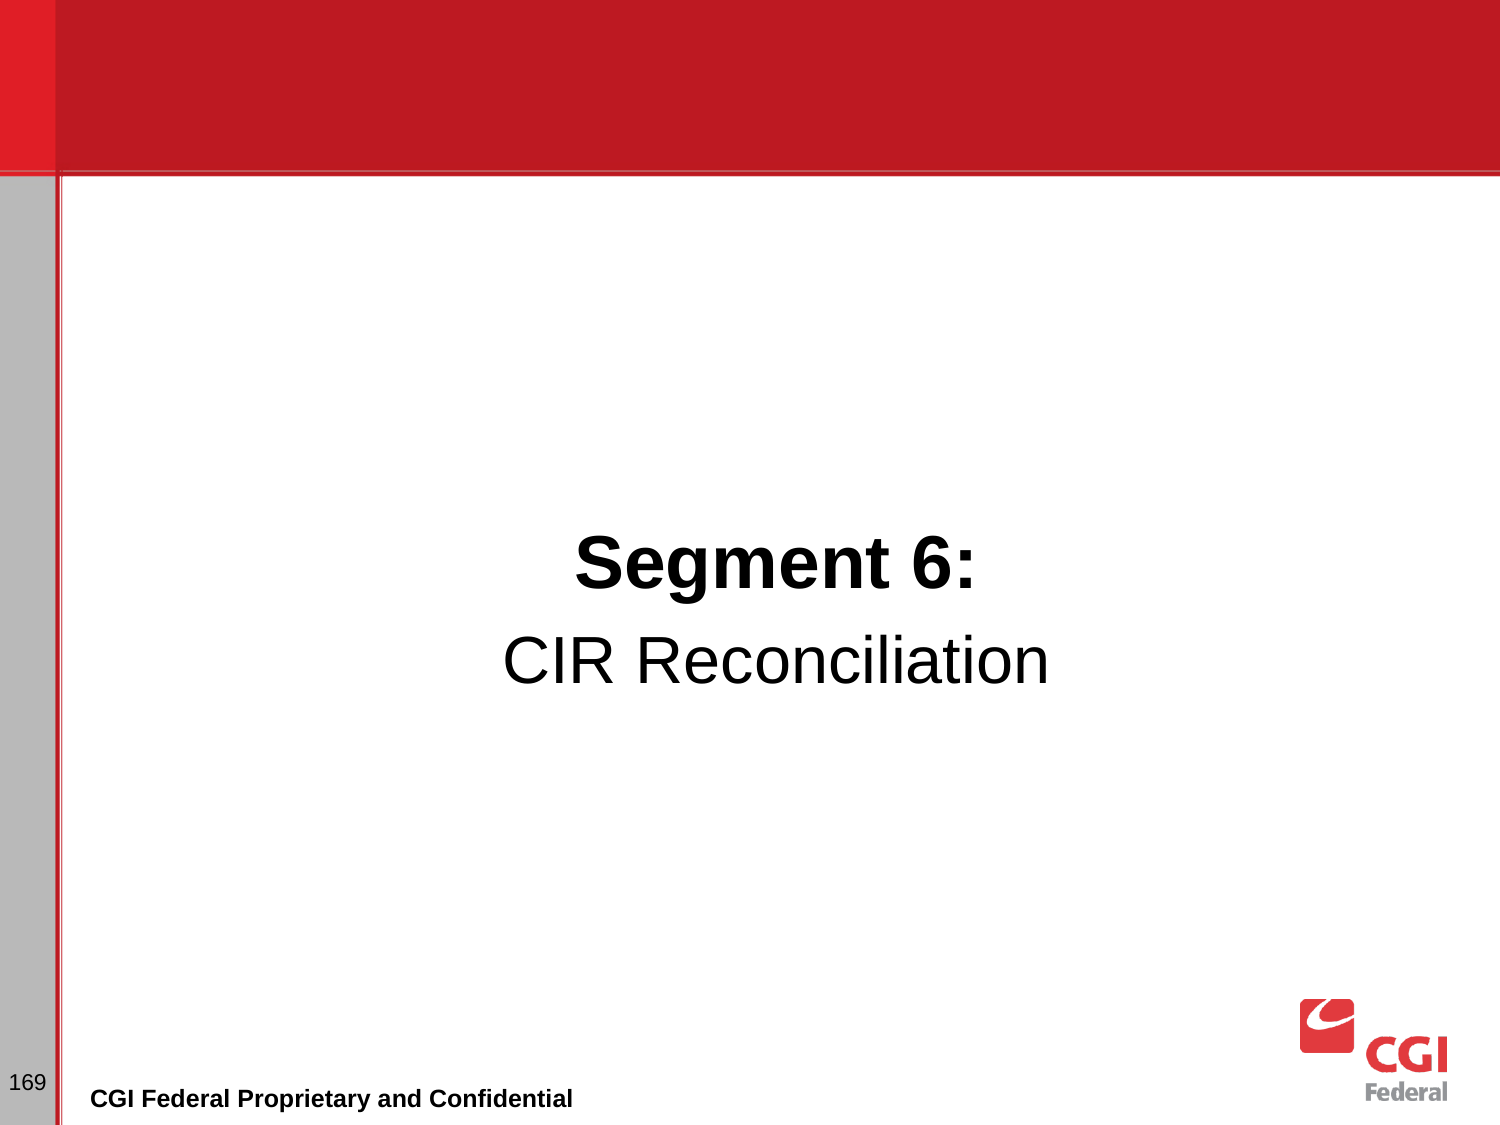

Segment 6:
CIR Reconciliation
169
CGI Federal Proprietary and Confidential